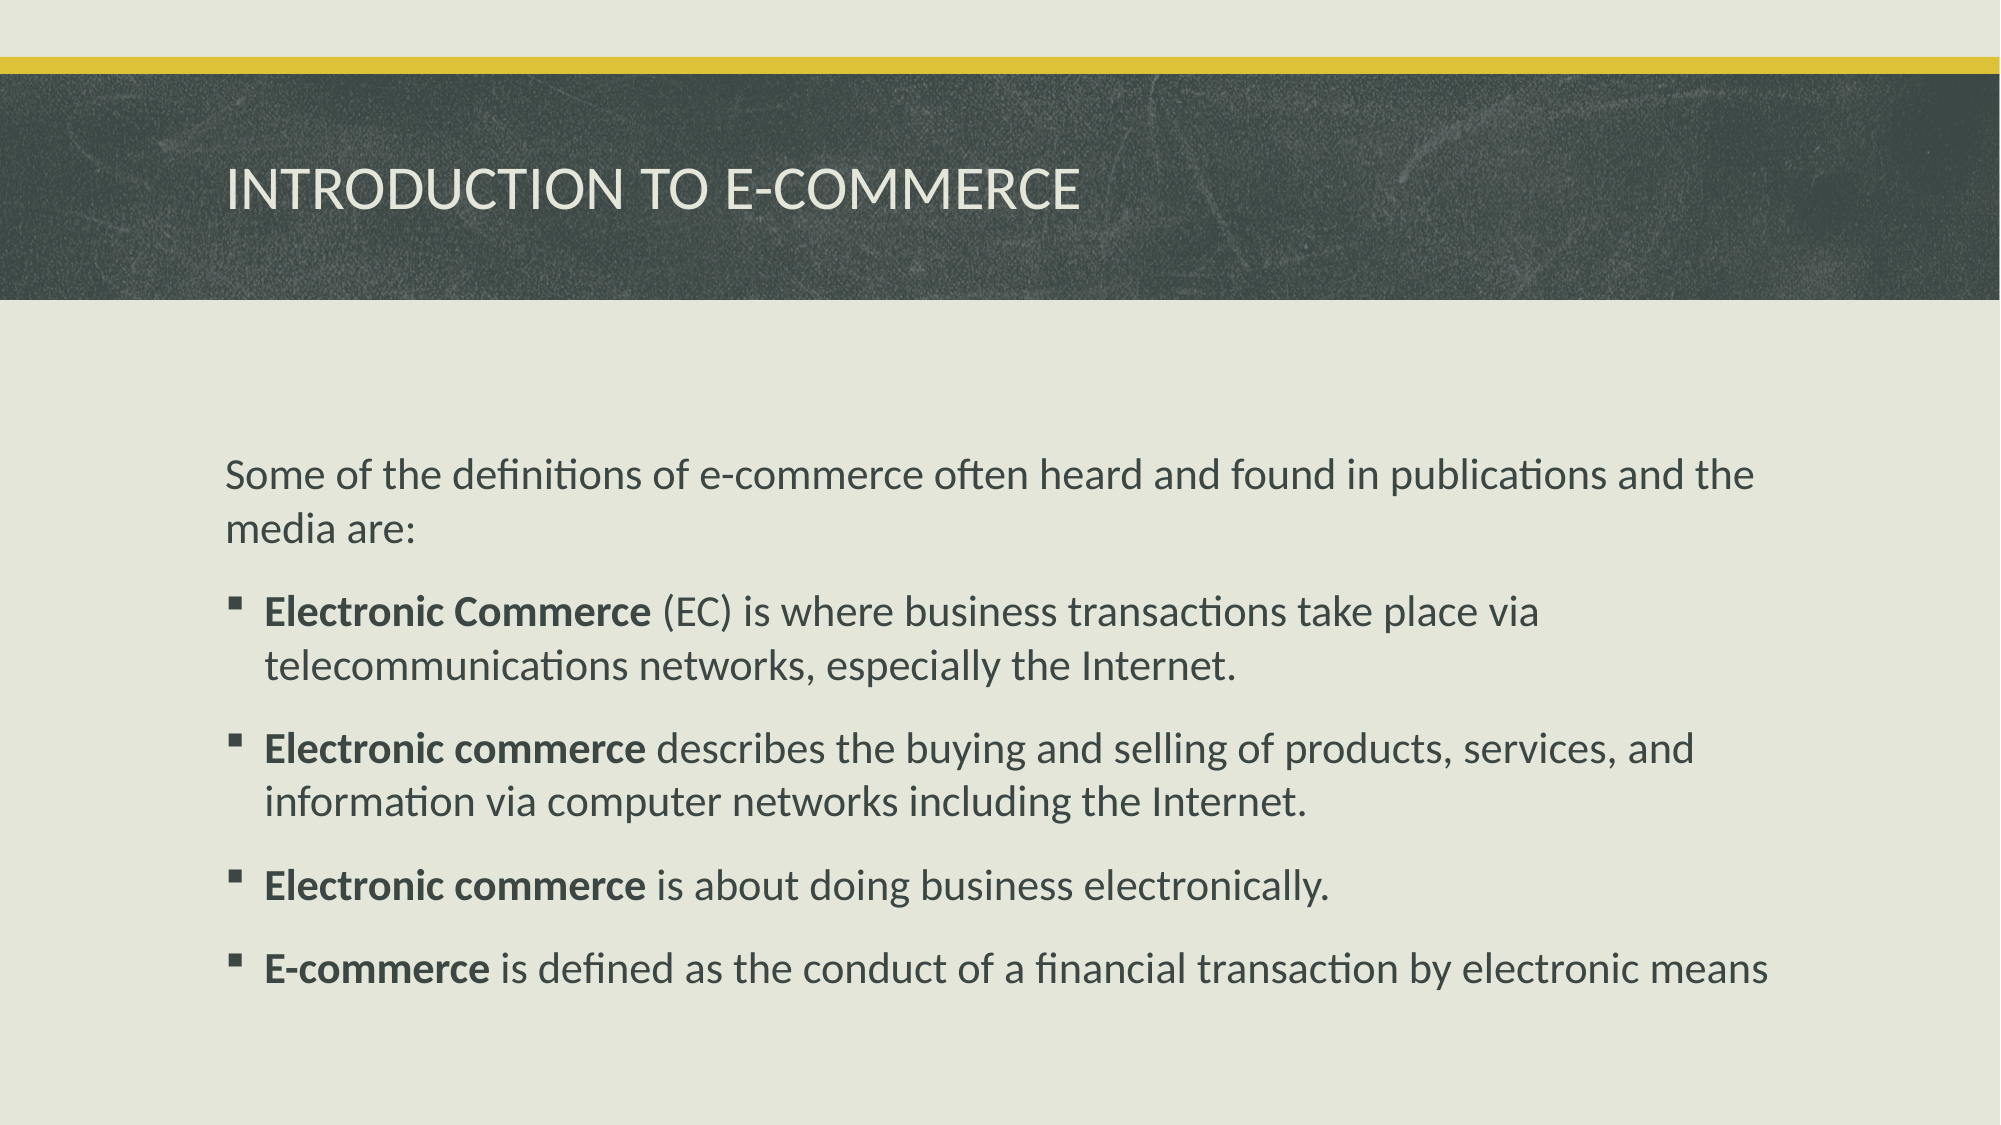

# INTRODUCTION TO E-COMMERCE

Some of the definitions of e-commerce often heard and found in publications and the media are:
Electronic Commerce (EC) is where business transactions take place via telecommunications networks, especially the Internet.
Electronic commerce describes the buying and selling of products, services, and information via computer networks including the Internet.
Electronic commerce is about doing business electronically.
E-commerce is defined as the conduct of a financial transaction by electronic means